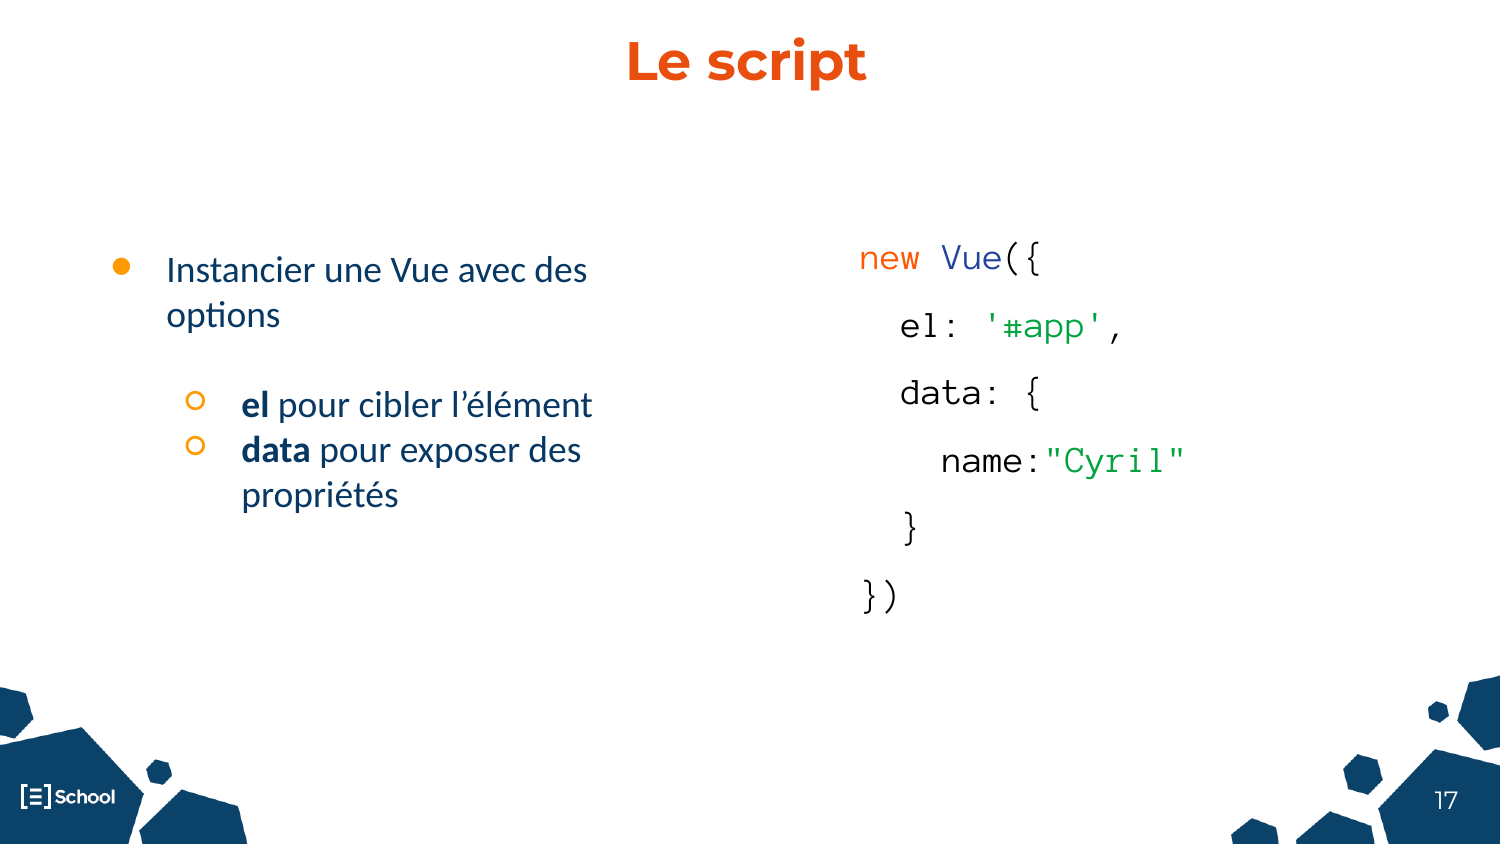

Le script

Instancier une Vue avec des options

el pour cibler l’élément
data pour exposer des propriétés

new Vue({
  el: '#app',
  data: {
    name:"Cyril"
  }
})
17